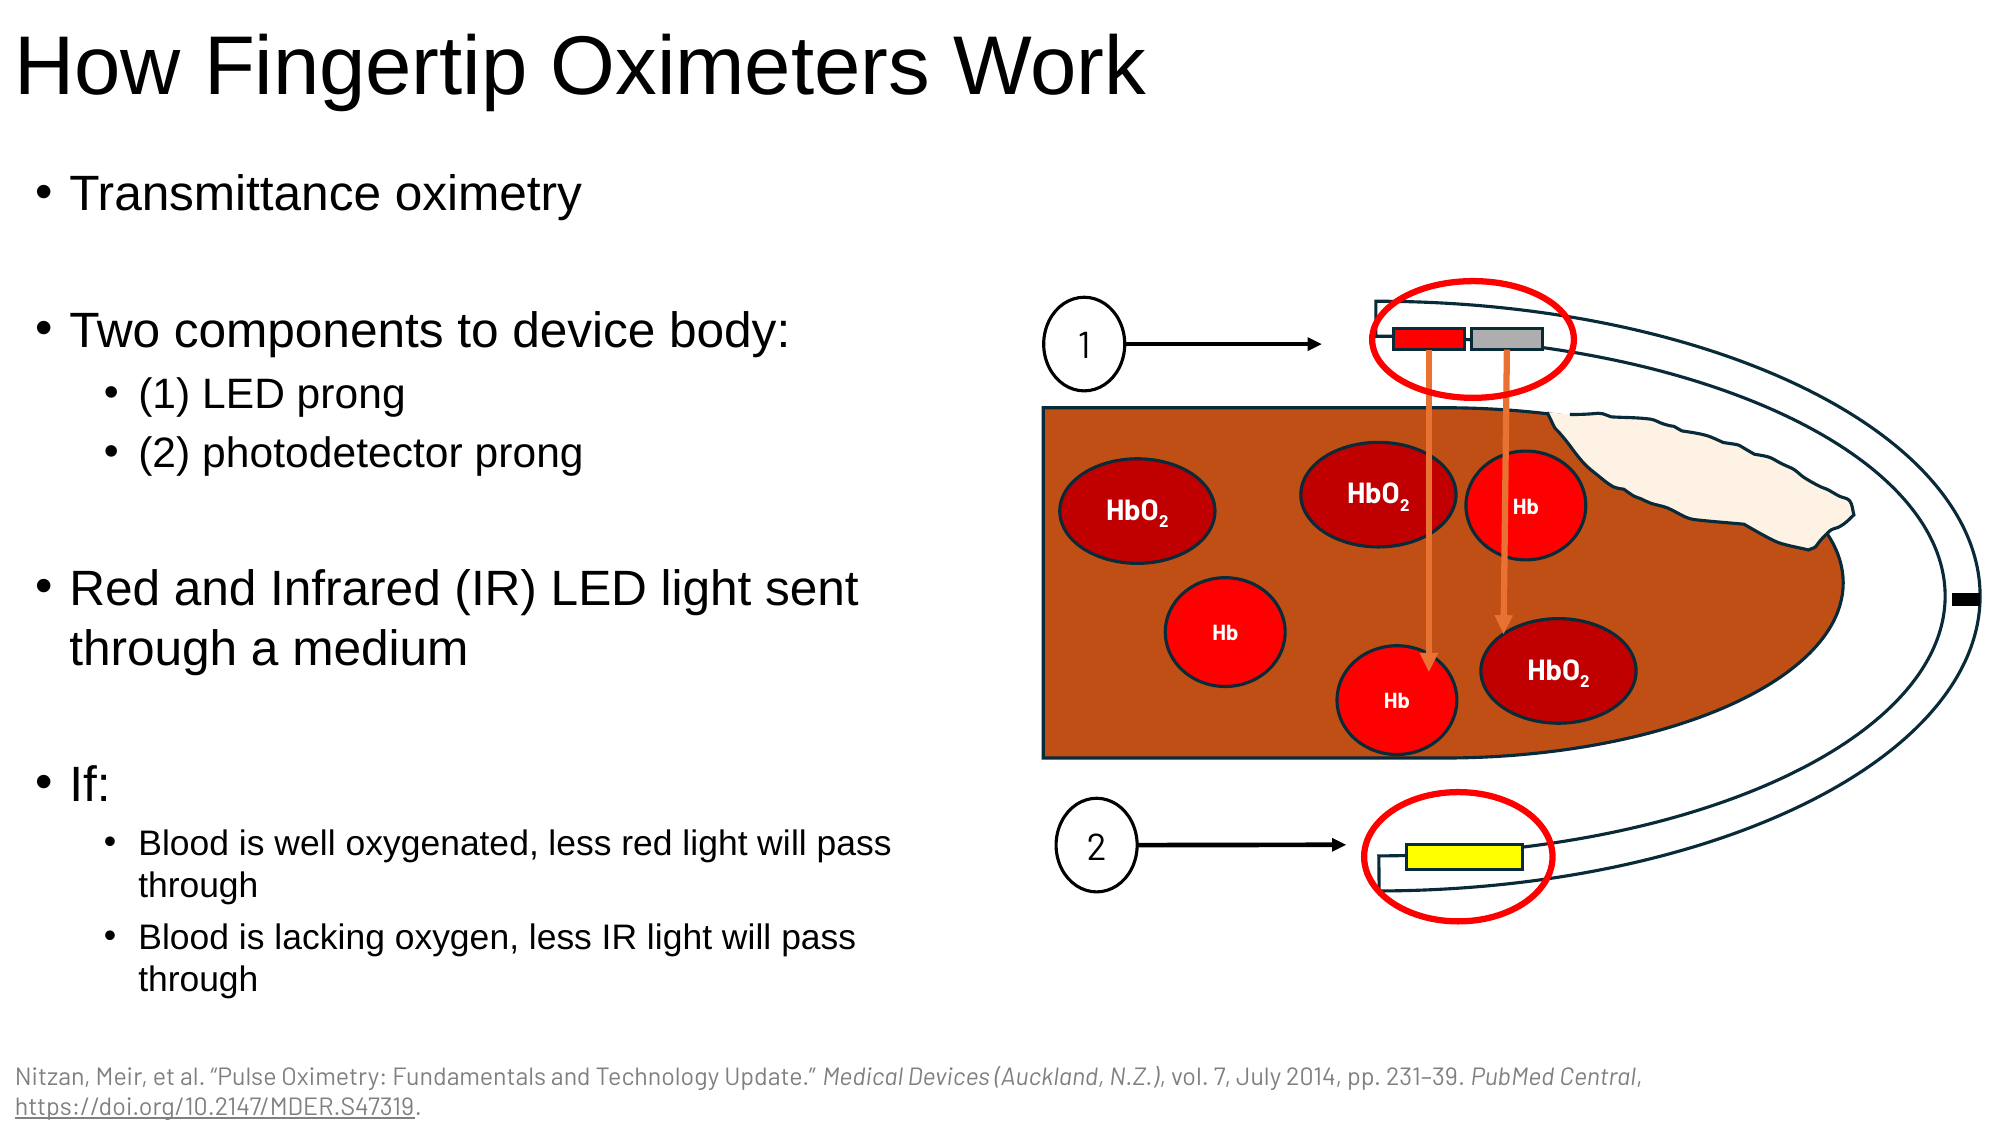

# How Fingertip Oximeters Work
Transmittance oximetry

Two components to device body:
(1) LED prong
(2) photodetector prong

Red and Infrared (IR) LED light sent through a medium

If:
Blood is well oxygenated, less red light will pass through
Blood is lacking oxygen, less IR light will pass through

1

HbO2
Hb
HbO2
Hb
HbO2
Hb

2

Nitzan, Meir, et al. “Pulse Oximetry: Fundamentals and Technology Update.” Medical Devices (Auckland, N.Z.), vol. 7, July 2014, pp. 231–39. PubMed Central, https://doi.org/10.2147/MDER.S47319.